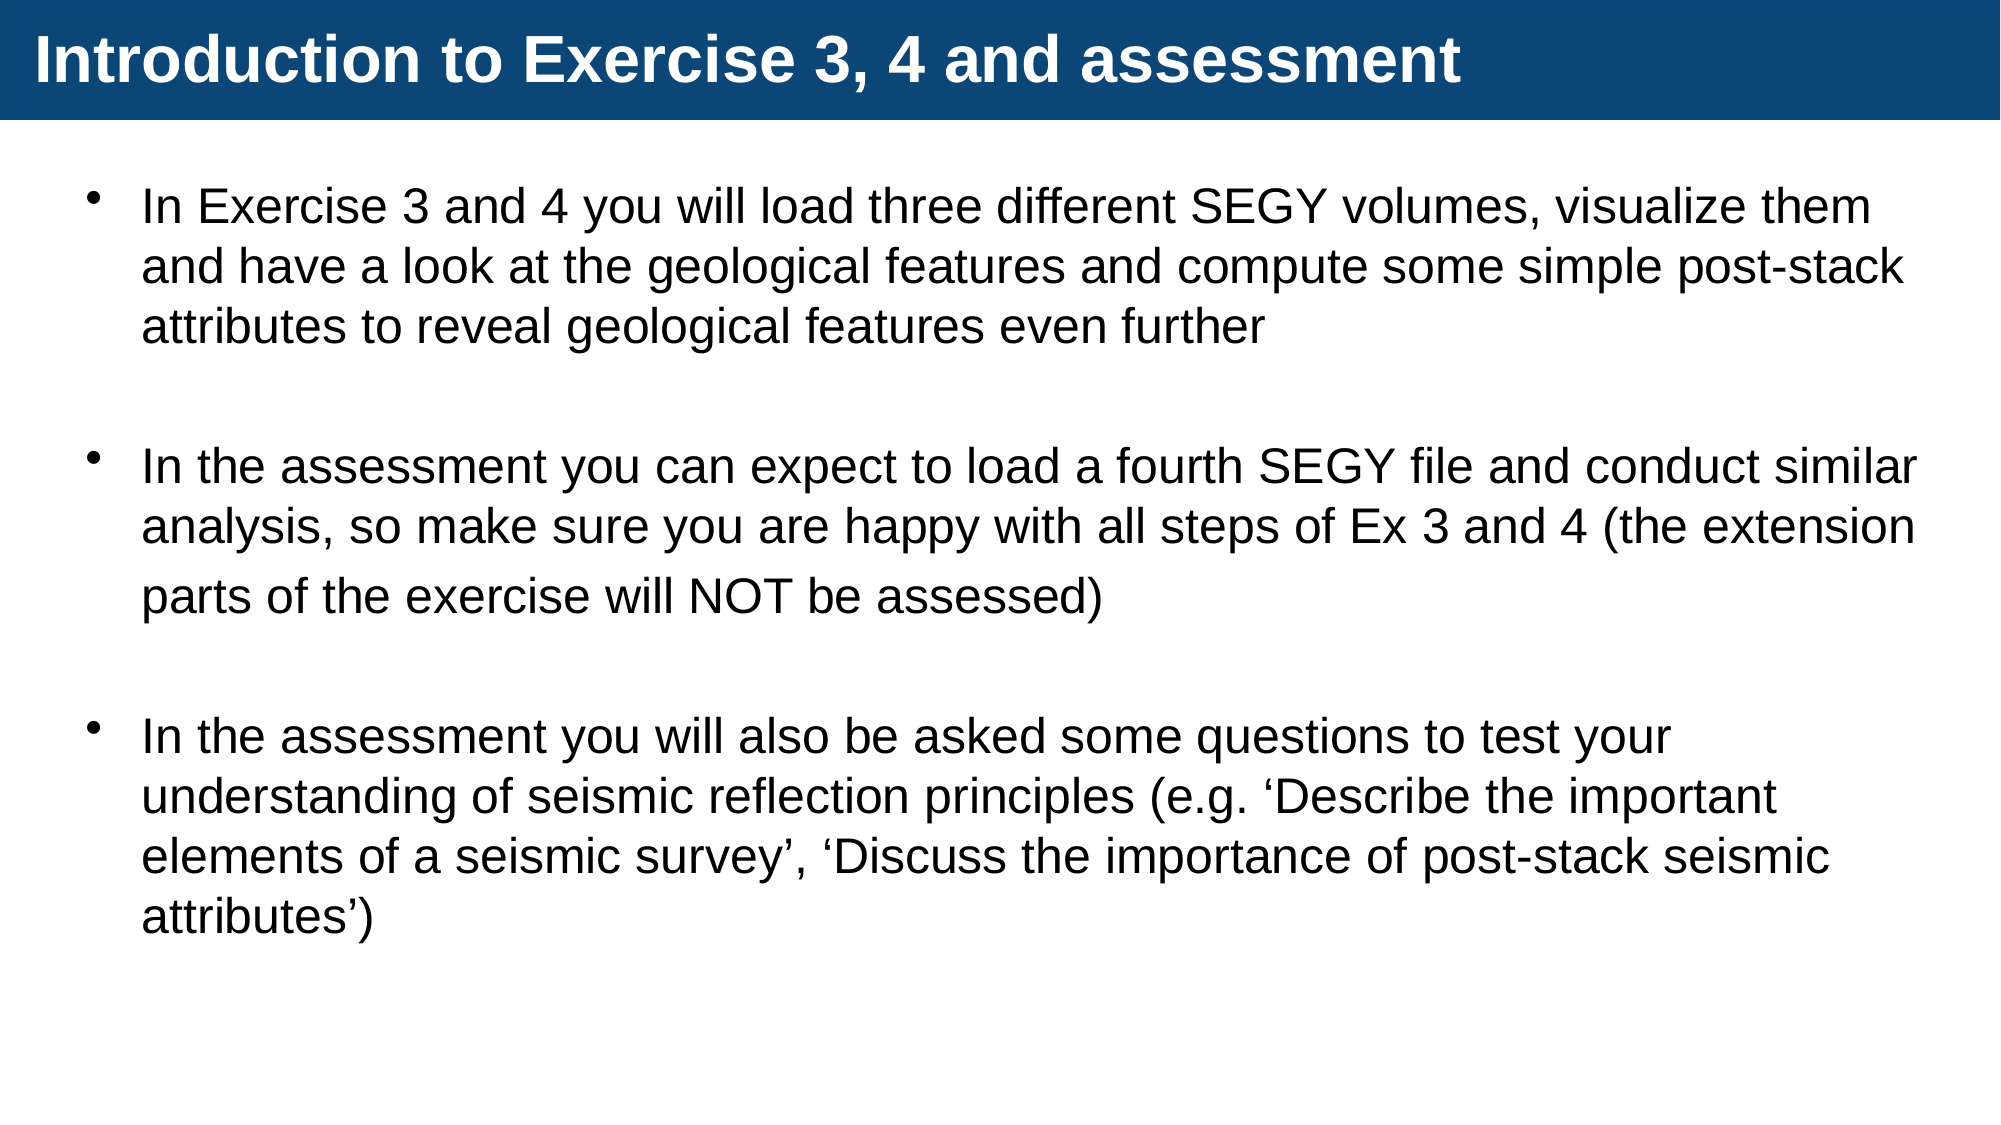

# Introduction to Exercise 3, 4 and assessment
In Exercise 3 and 4 you will load three different SEGY volumes, visualize them and have a look at the geological features and compute some simple post-stack attributes to reveal geological features even further

In the assessment you can expect to load a fourth SEGY file and conduct similar analysis, so make sure you are happy with all steps of Ex 3 and 4 (the extension
    parts of the exercise will NOT be assessed)

In the assessment you will also be asked some questions to test your understanding of seismic reflection principles (e.g. ‘Describe the important elements of a seismic survey’, ‘Discuss the importance of post-stack seismic attributes’)